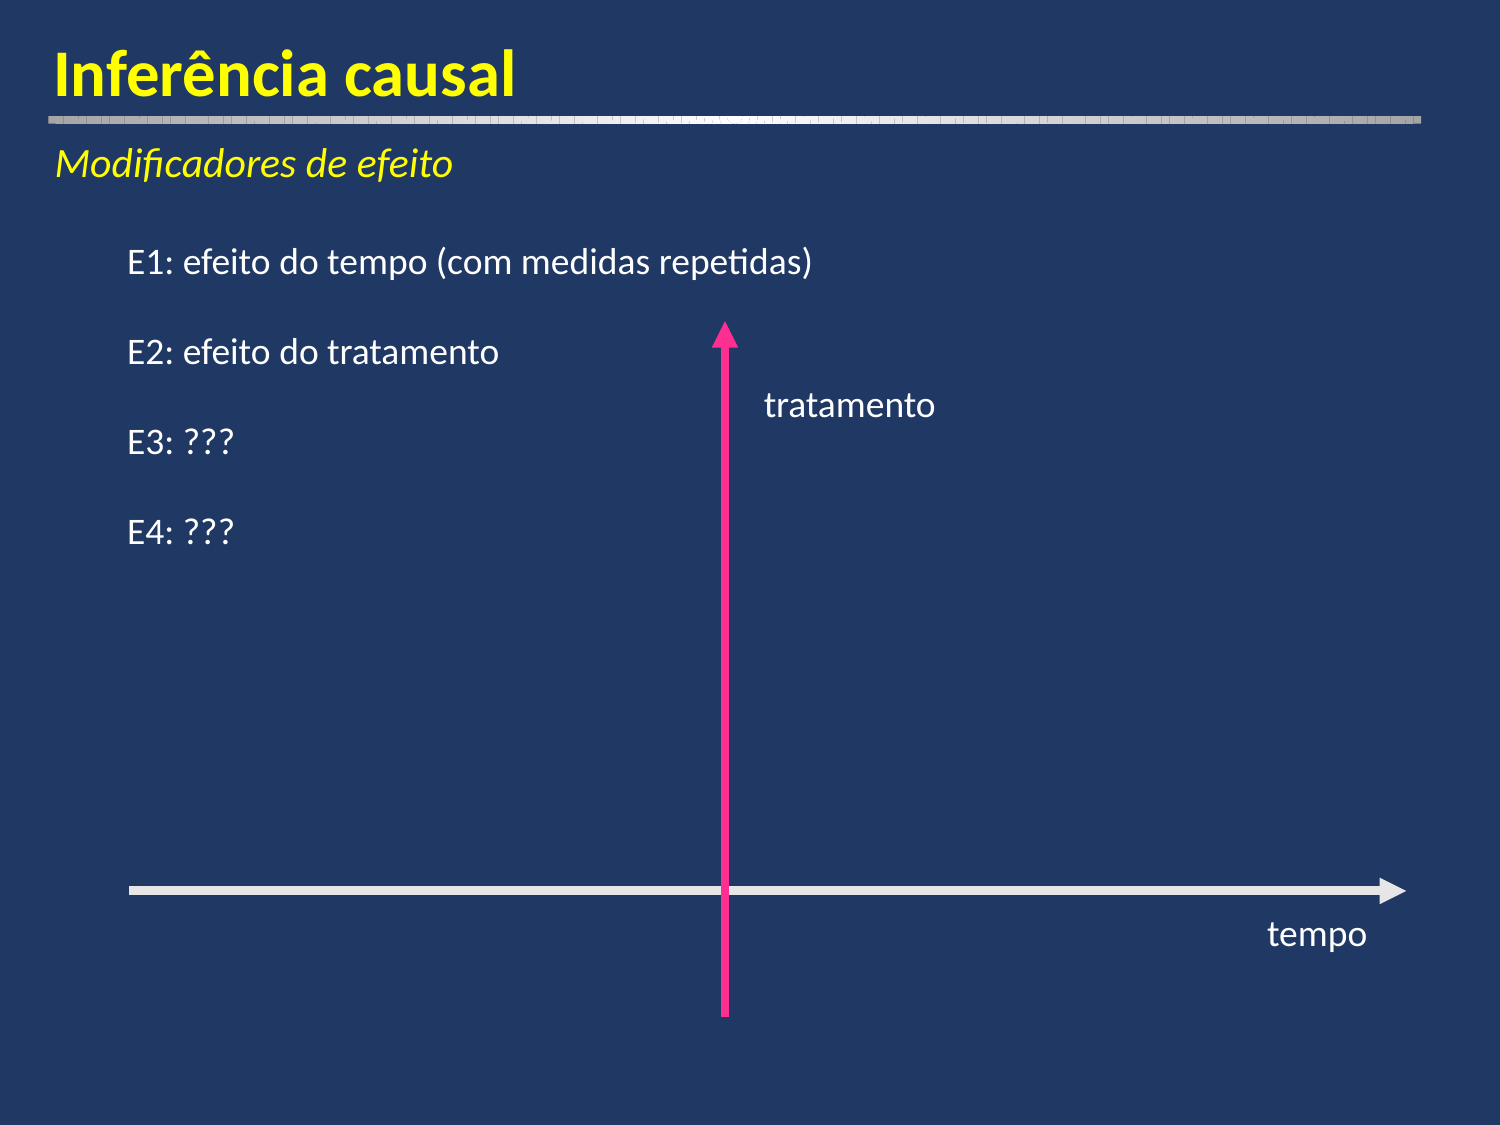

Inferência causal

Modificadores de efeito
E1: efeito do tempo (com medidas repetidas)

E2: efeito do tratamento

E3: ???

E4: ???
tratamento
tempo